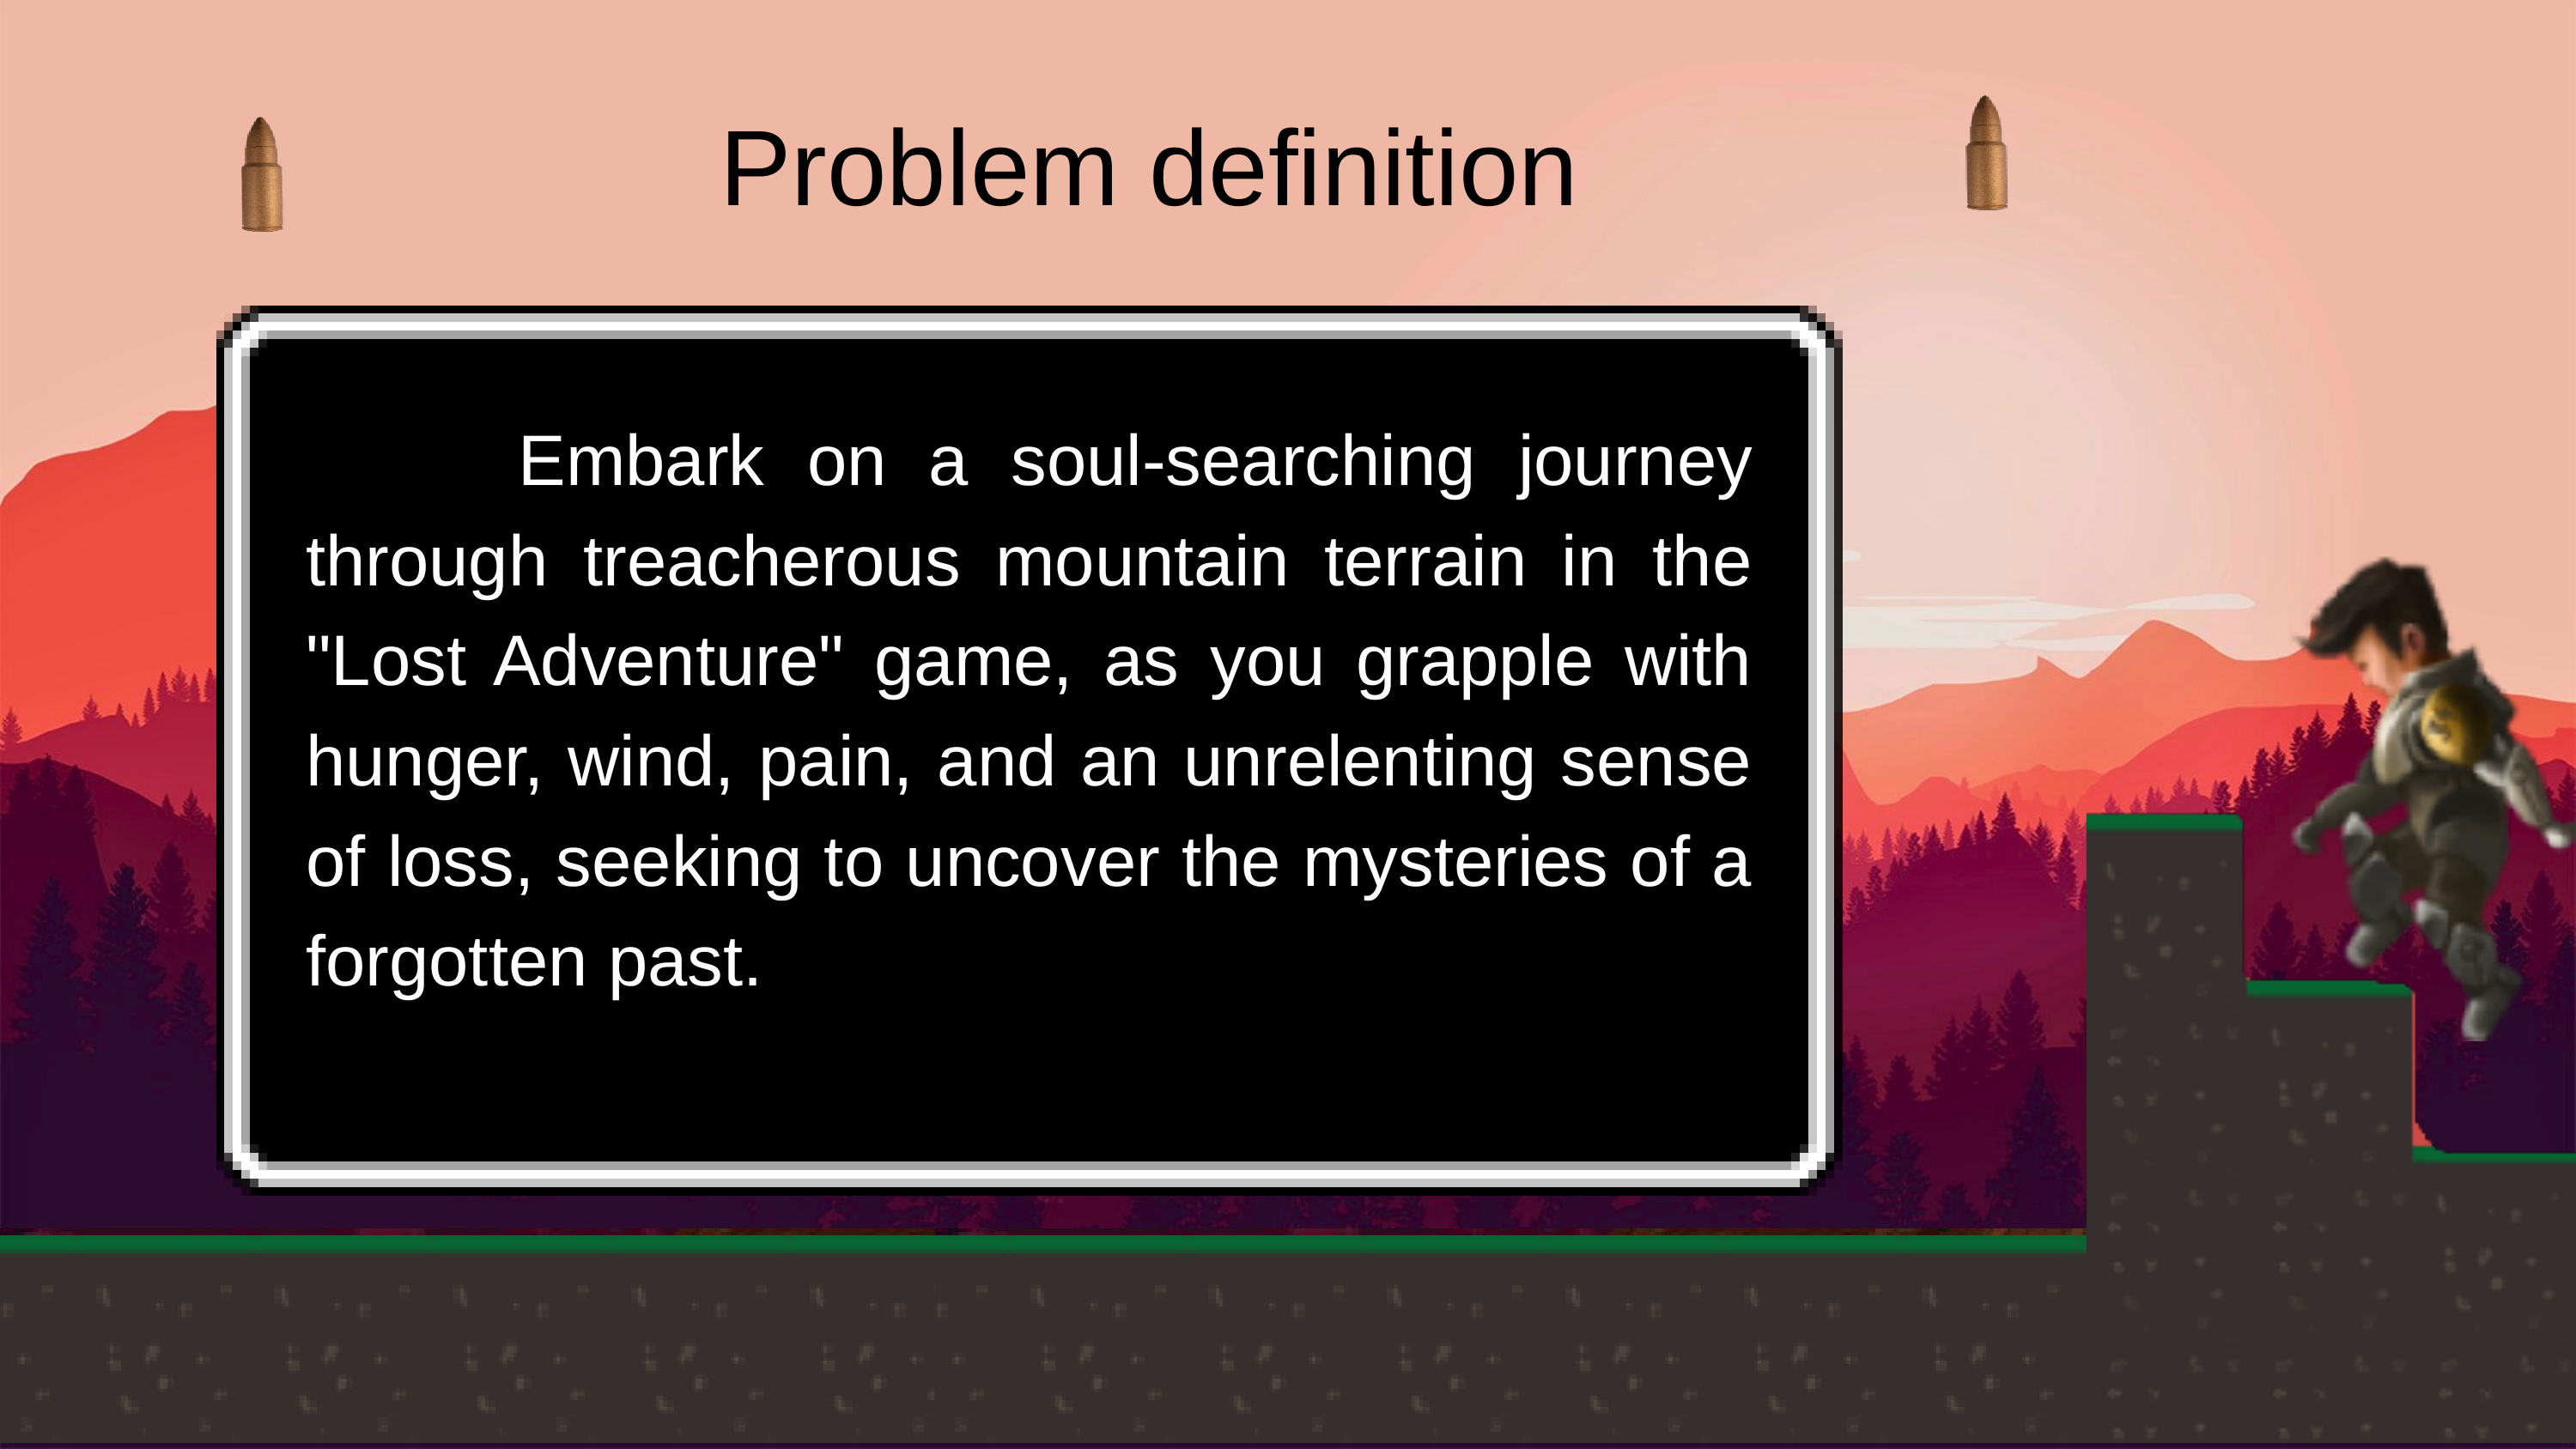

Problem definition

     Embark on a soul-searching journey through treacherous mountain terrain in the "Lost Adventure" game, as you grapple with hunger, wind, pain, and an unrelenting sense of loss, seeking to uncover the mysteries of a forgotten past.